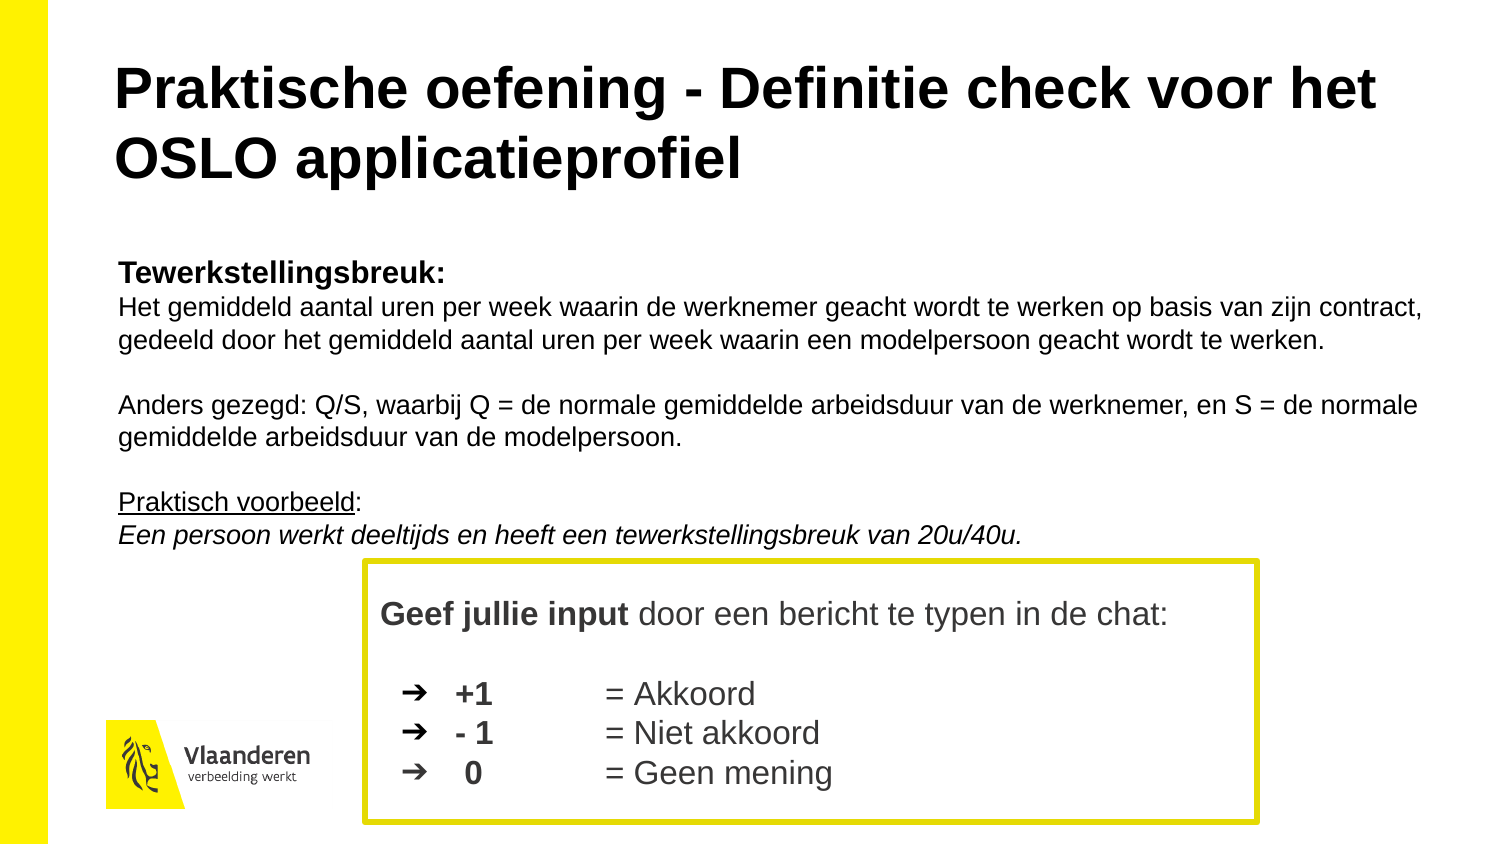

Praktische oefening - Definitie check voor het OSLO applicatieprofiel
Tewerkstellingsbreuk:
Het gemiddeld aantal uren per week waarin de werknemer geacht wordt te werken op basis van zijn contract, gedeeld door het gemiddeld aantal uren per week waarin een modelpersoon geacht wordt te werken.

Anders gezegd: Q/S, waarbij Q = de normale gemiddelde arbeidsduur van de werknemer, en S = de normale gemiddelde arbeidsduur van de modelpersoon.

Praktisch voorbeeld:
Een persoon werkt deeltijds en heeft een tewerkstellingsbreuk van 20u/40u.
Geef jullie input door een bericht te typen in de chat:

+1 	= Akkoord
- 1	= Niet akkoord
 0 	= Geen mening